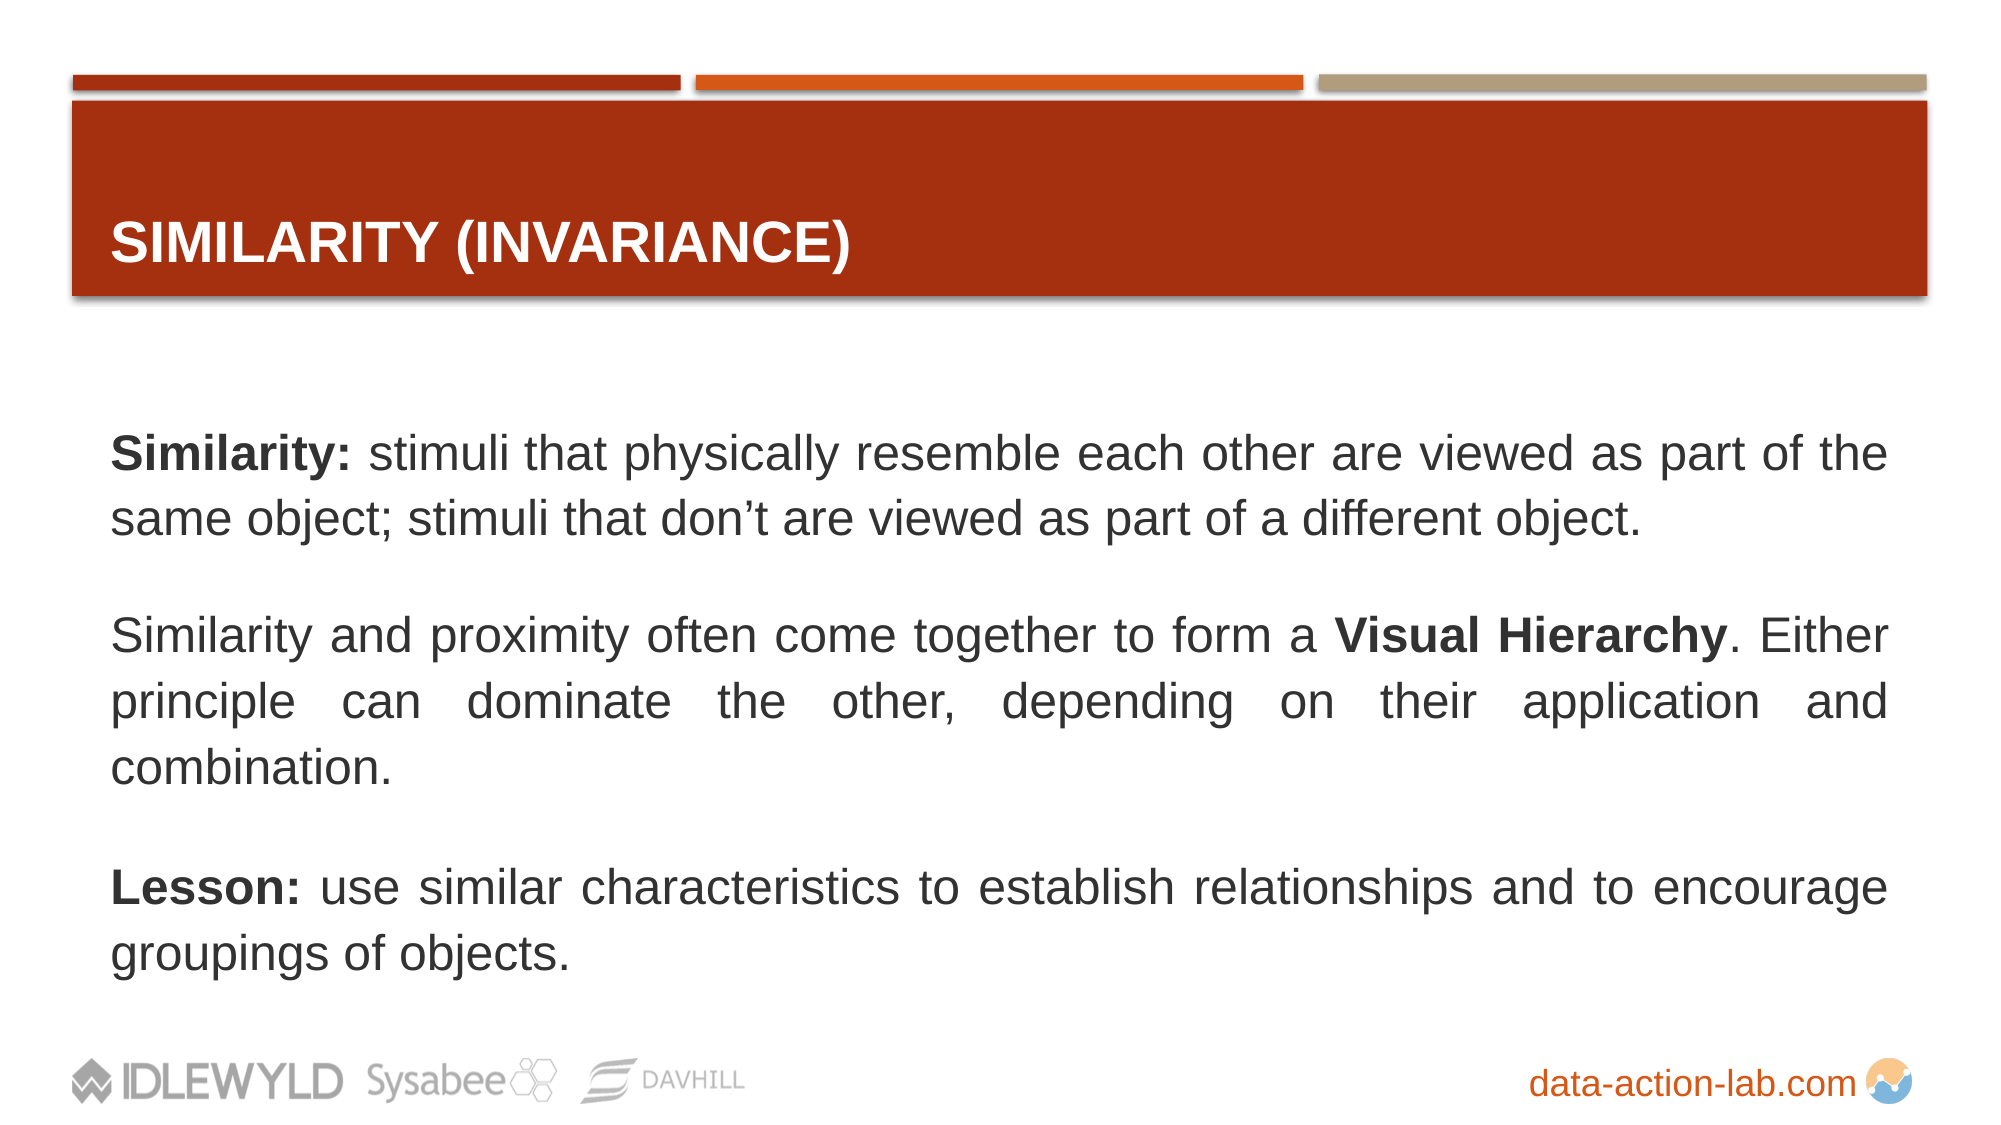

# Similarity (INVARIANCE)
Similarity: stimuli that physically resemble each other are viewed as part of the same object; stimuli that don’t are viewed as part of a different object.

Similarity and proximity often come together to form a Visual Hierarchy. Either principle can dominate the other, depending on their application and combination.

Lesson: use similar characteristics to establish relationships and to encourage groupings of objects.